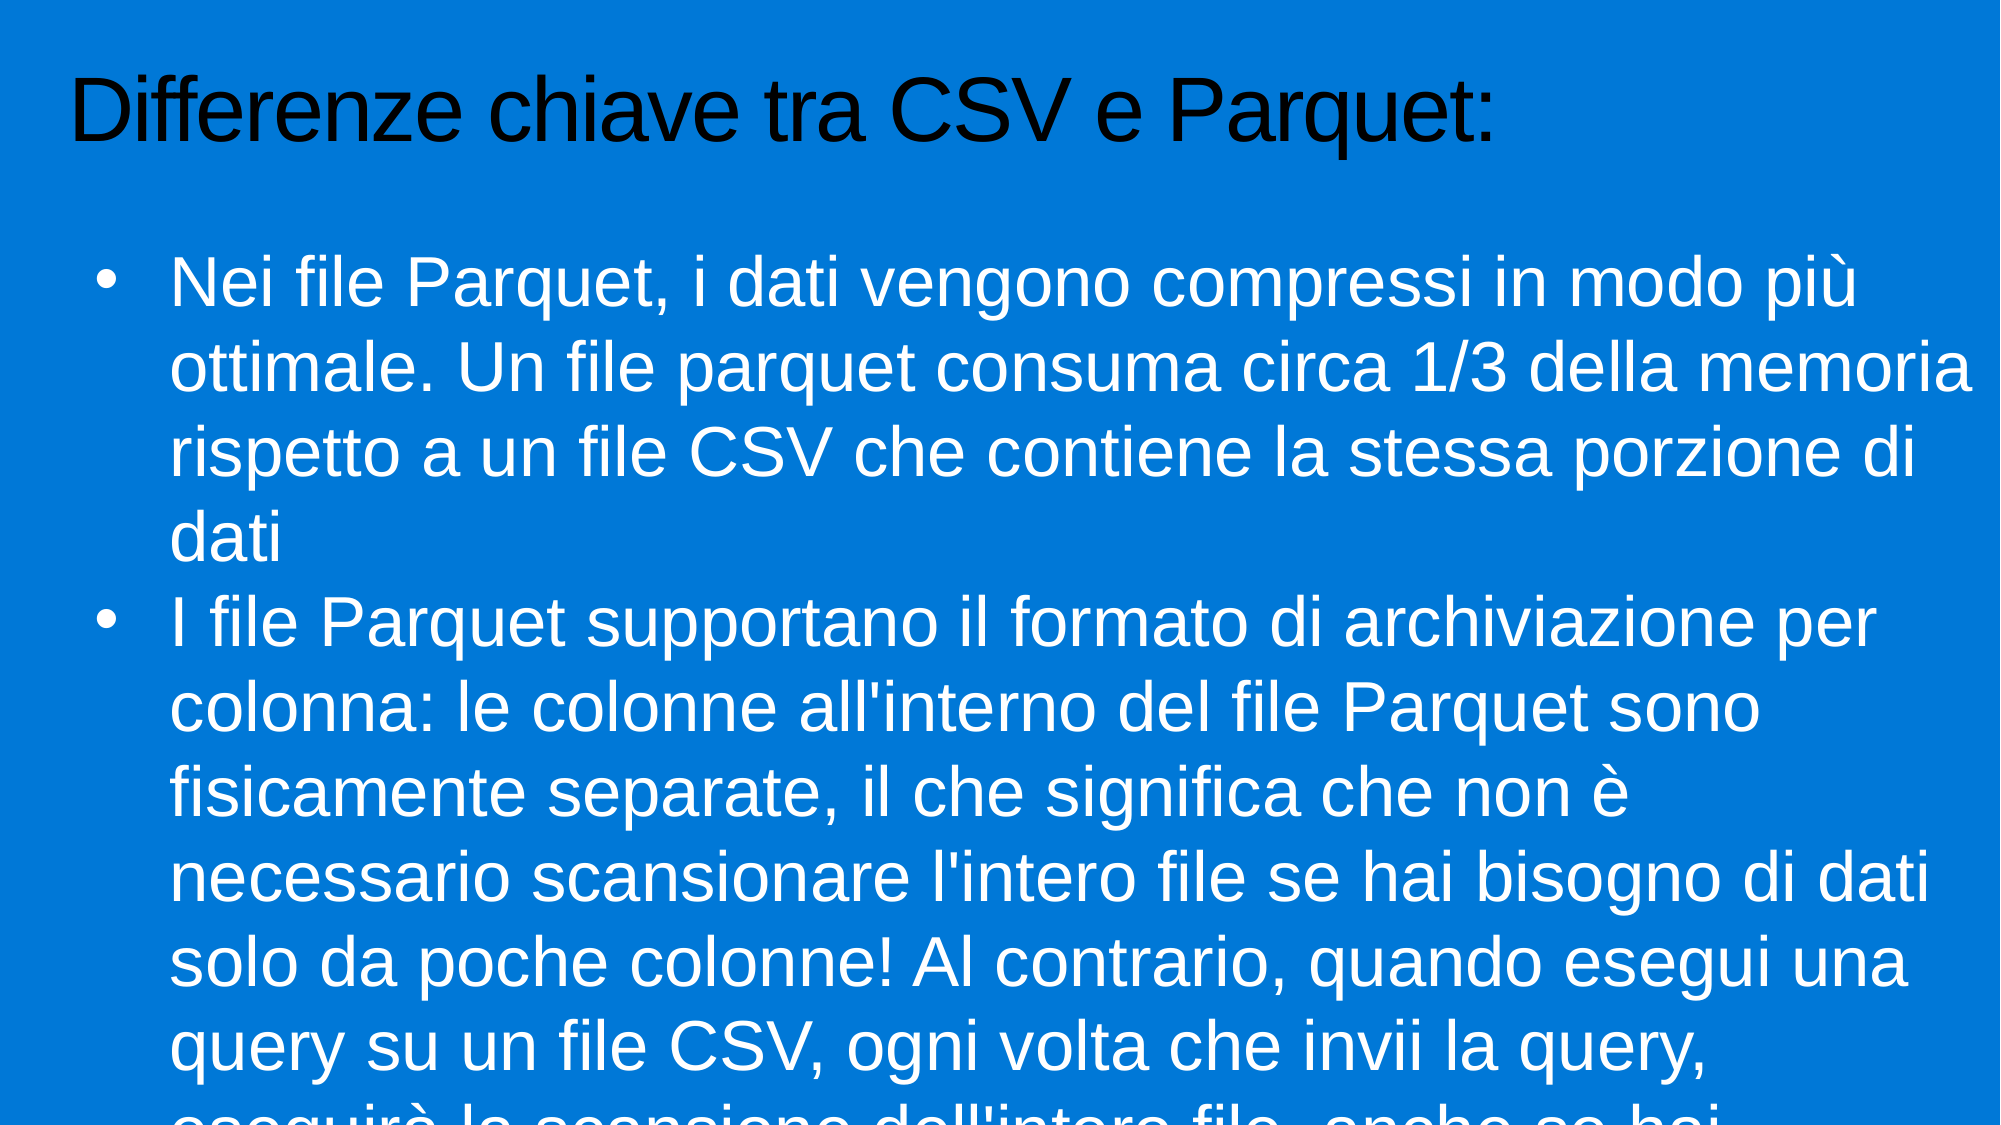

# Differenze chiave tra CSV e Parquet:
Nei file Parquet, i dati vengono compressi in modo più ottimale. Un file parquet consuma circa 1/3 della memoria rispetto a un file CSV che contiene la stessa porzione di dati
I file Parquet supportano il formato di archiviazione per colonna: le colonne all'interno del file Parquet sono fisicamente separate, il che significa che non è necessario scansionare l'intero file se hai bisogno di dati solo da poche colonne! Al contrario, quando esegui una query su un file CSV, ogni volta che invii la query, eseguirà la scansione dell'intero file, anche se hai bisogno di una singola colonna